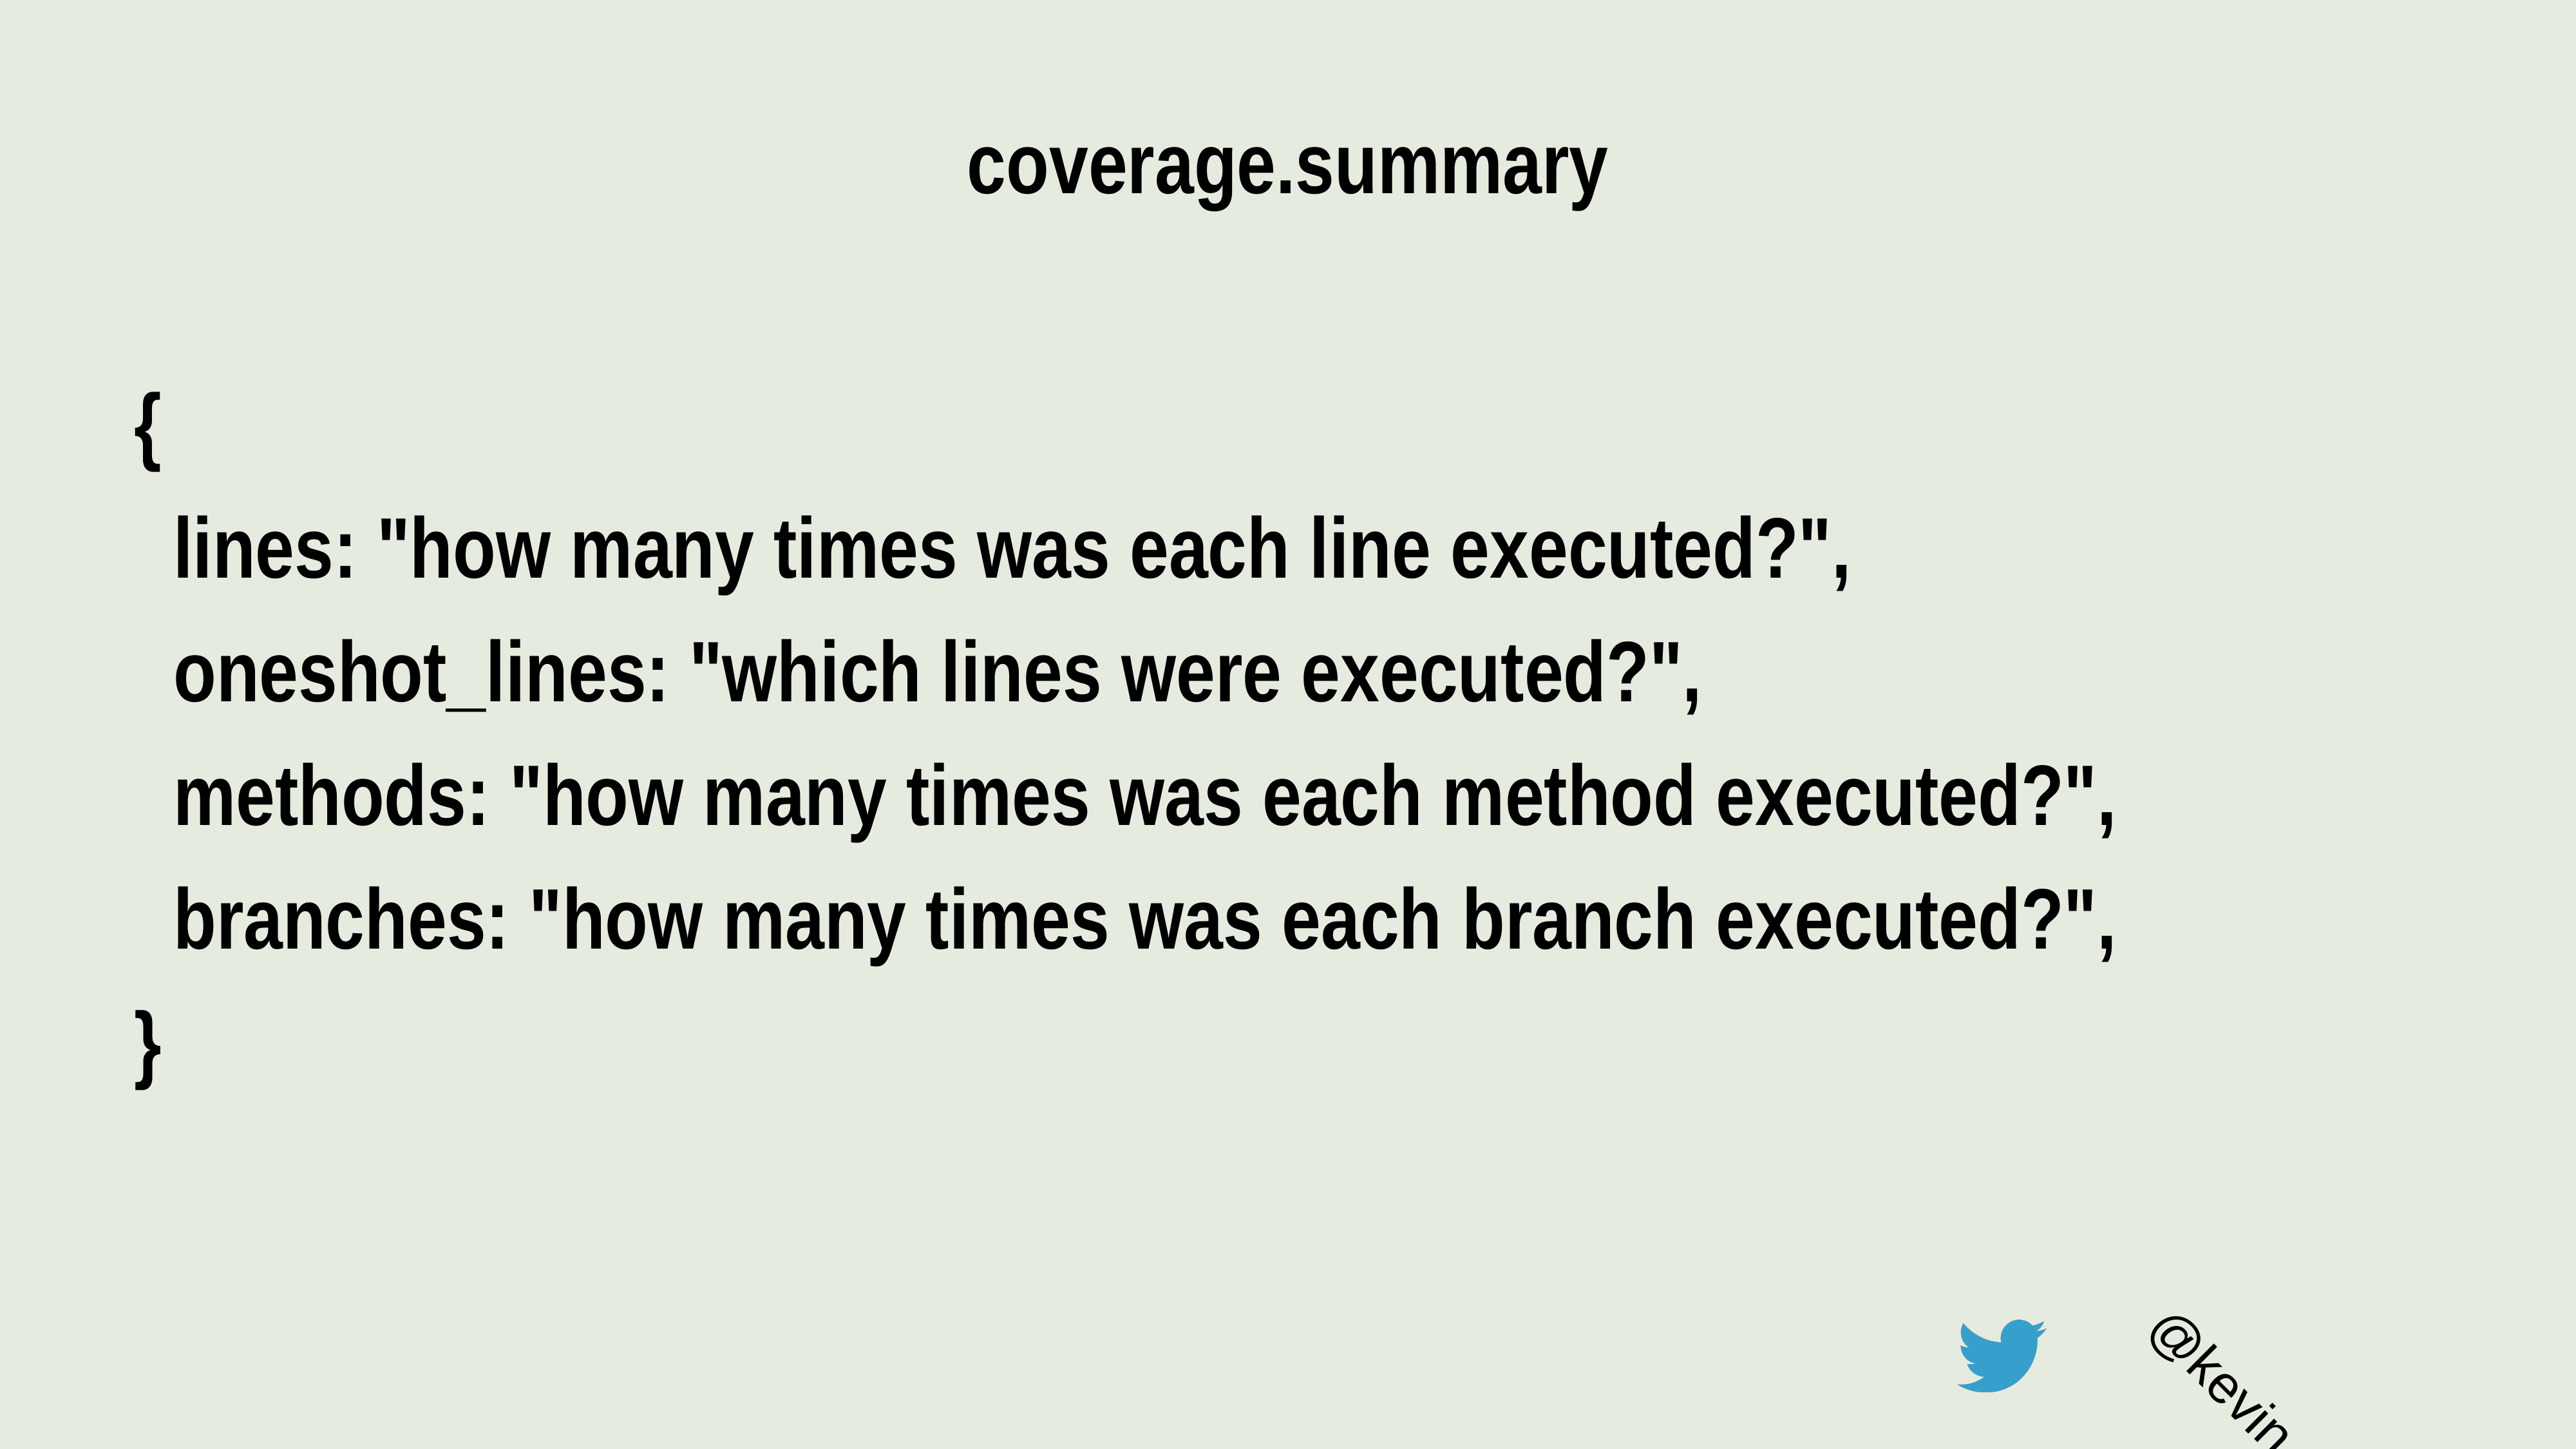

# coverage.summary
{
  lines: "how many times was each line executed?",
  oneshot_lines: "which lines were executed?",
  methods: "how many times was each method executed?",
  branches: "how many times was each branch executed?",
}